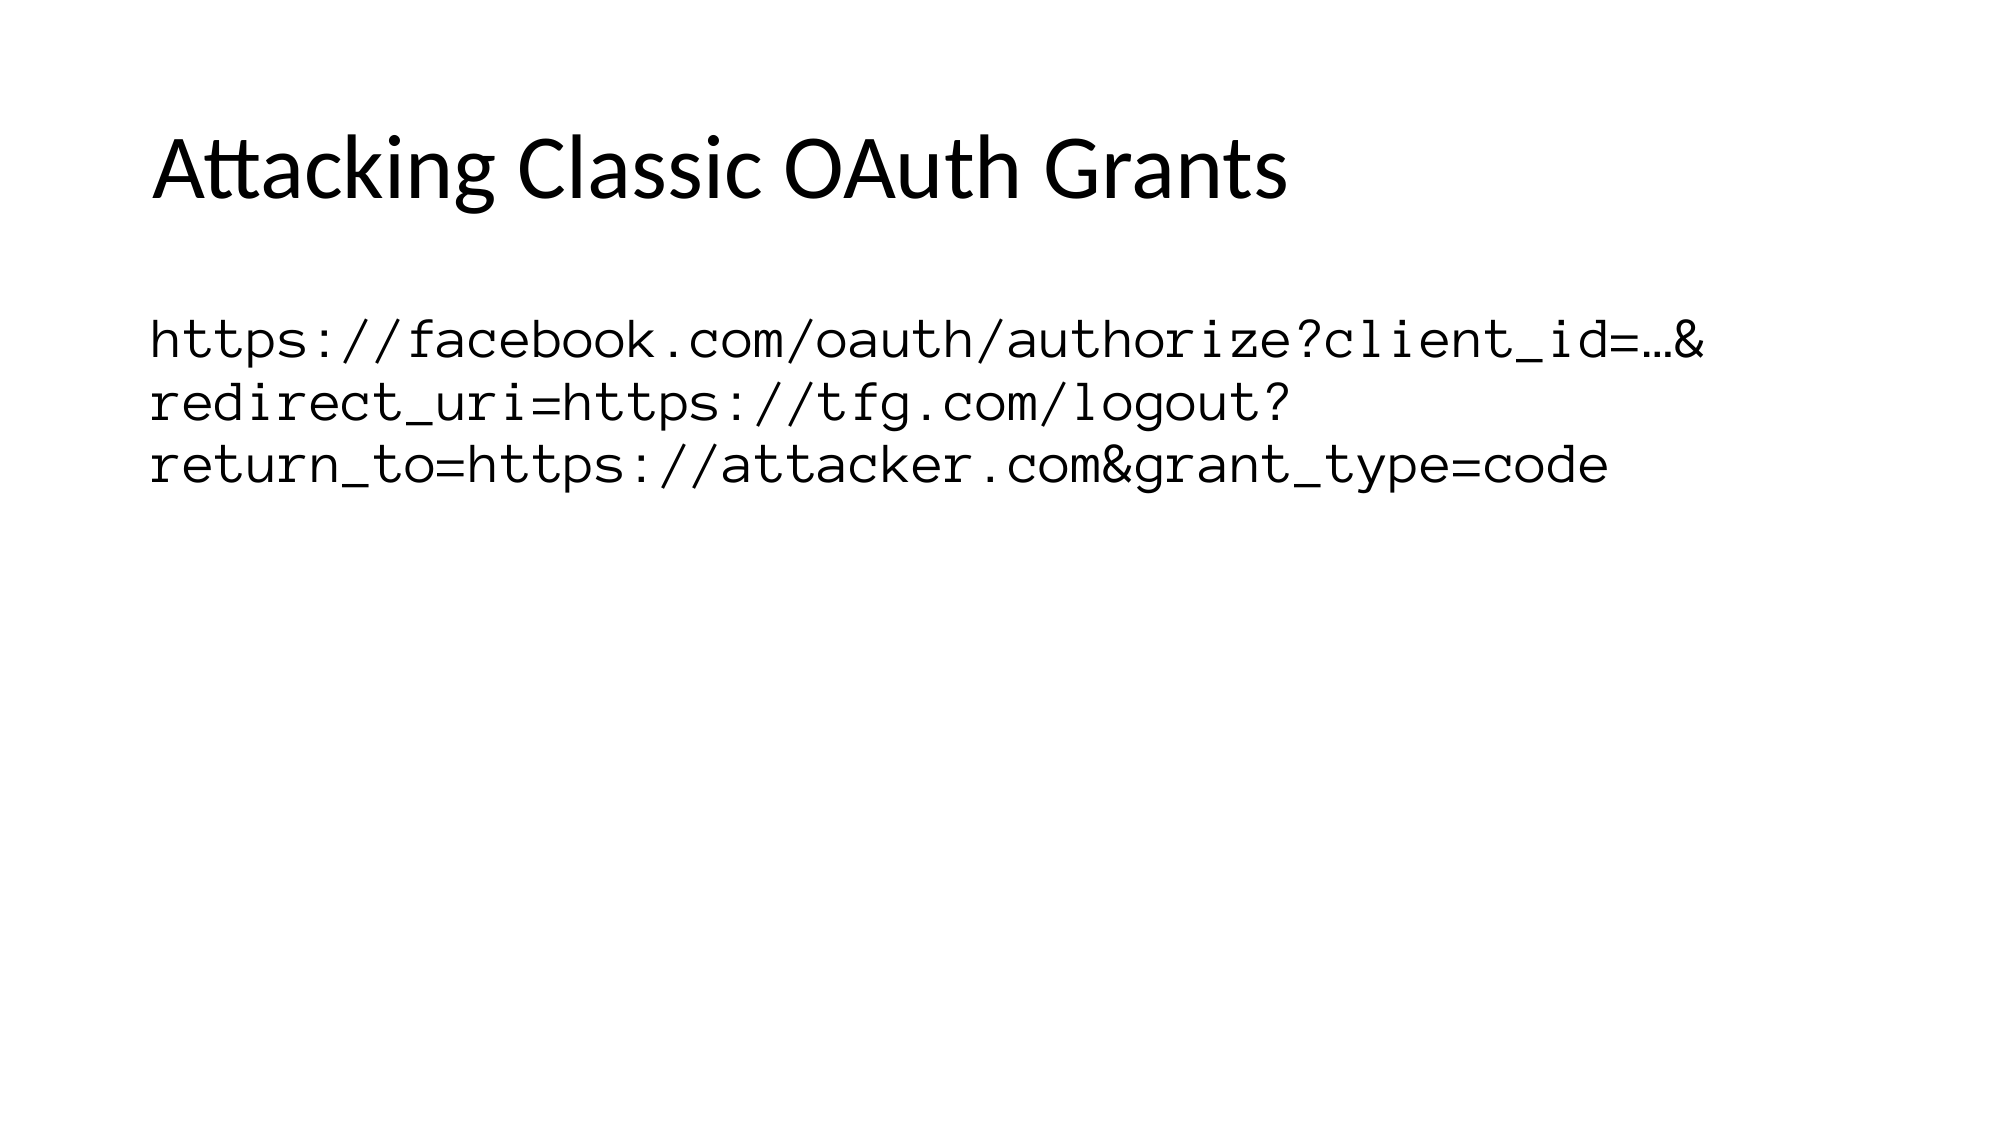

# Attacking Classic OAuth Grants
https://facebook.com/oauth/authorize?client_id=…&
redirect_uri=https://tfg.com/logout?return_to=https://attacker.com&grant_type=code